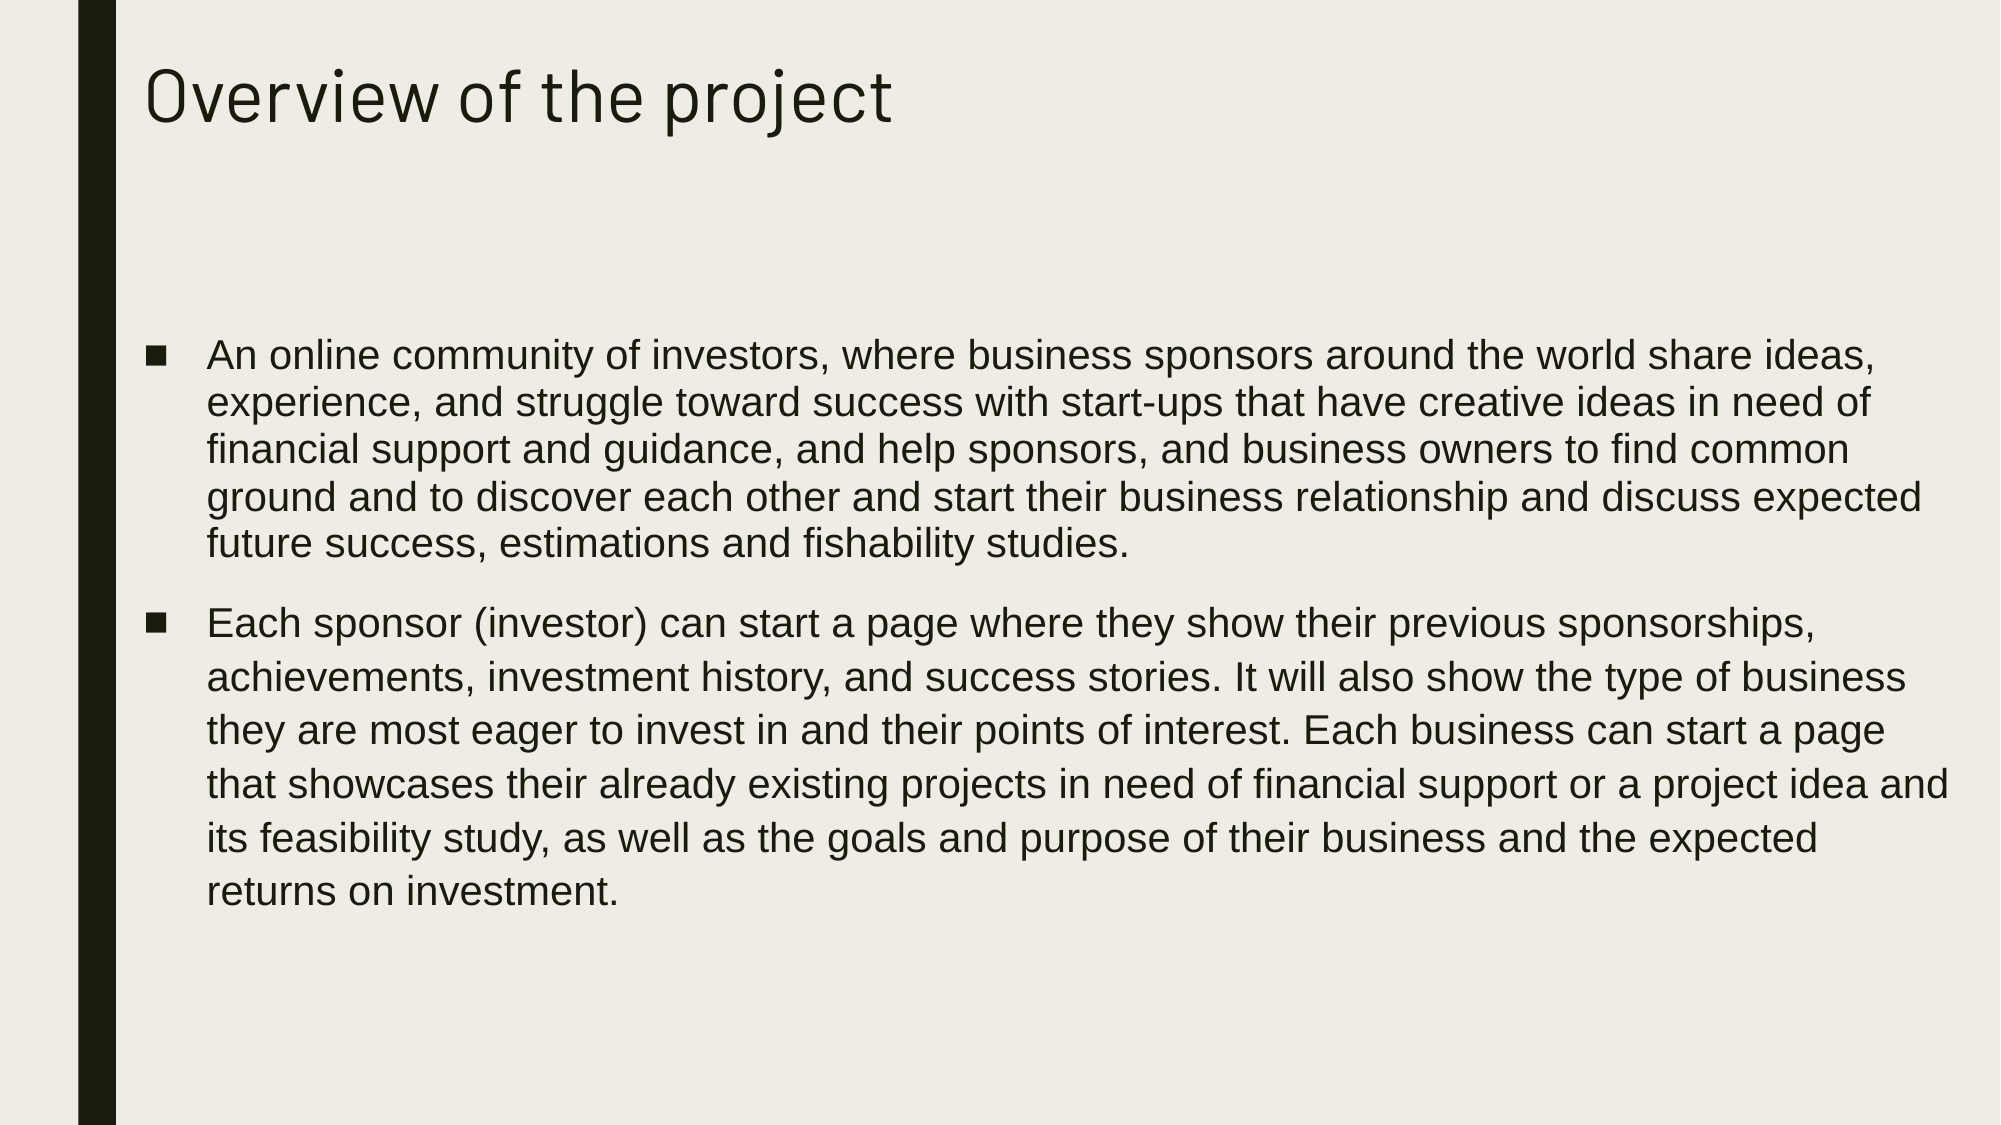

# Overview of the project
An online community of investors, where business sponsors around the world share ideas, experience, and struggle toward success with start-ups that have creative ideas in need of financial support and guidance, and help sponsors, and business owners to find common ground and to discover each other and start their business relationship and discuss expected future success, estimations and fishability studies.
Each sponsor (investor) can start a page where they show their previous sponsorships, achievements, investment history, and success stories. It will also show the type of business they are most eager to invest in and their points of interest. Each business can start a page that showcases their already existing projects in need of financial support or a project idea and its feasibility study, as well as the goals and purpose of their business and the expected returns on investment.